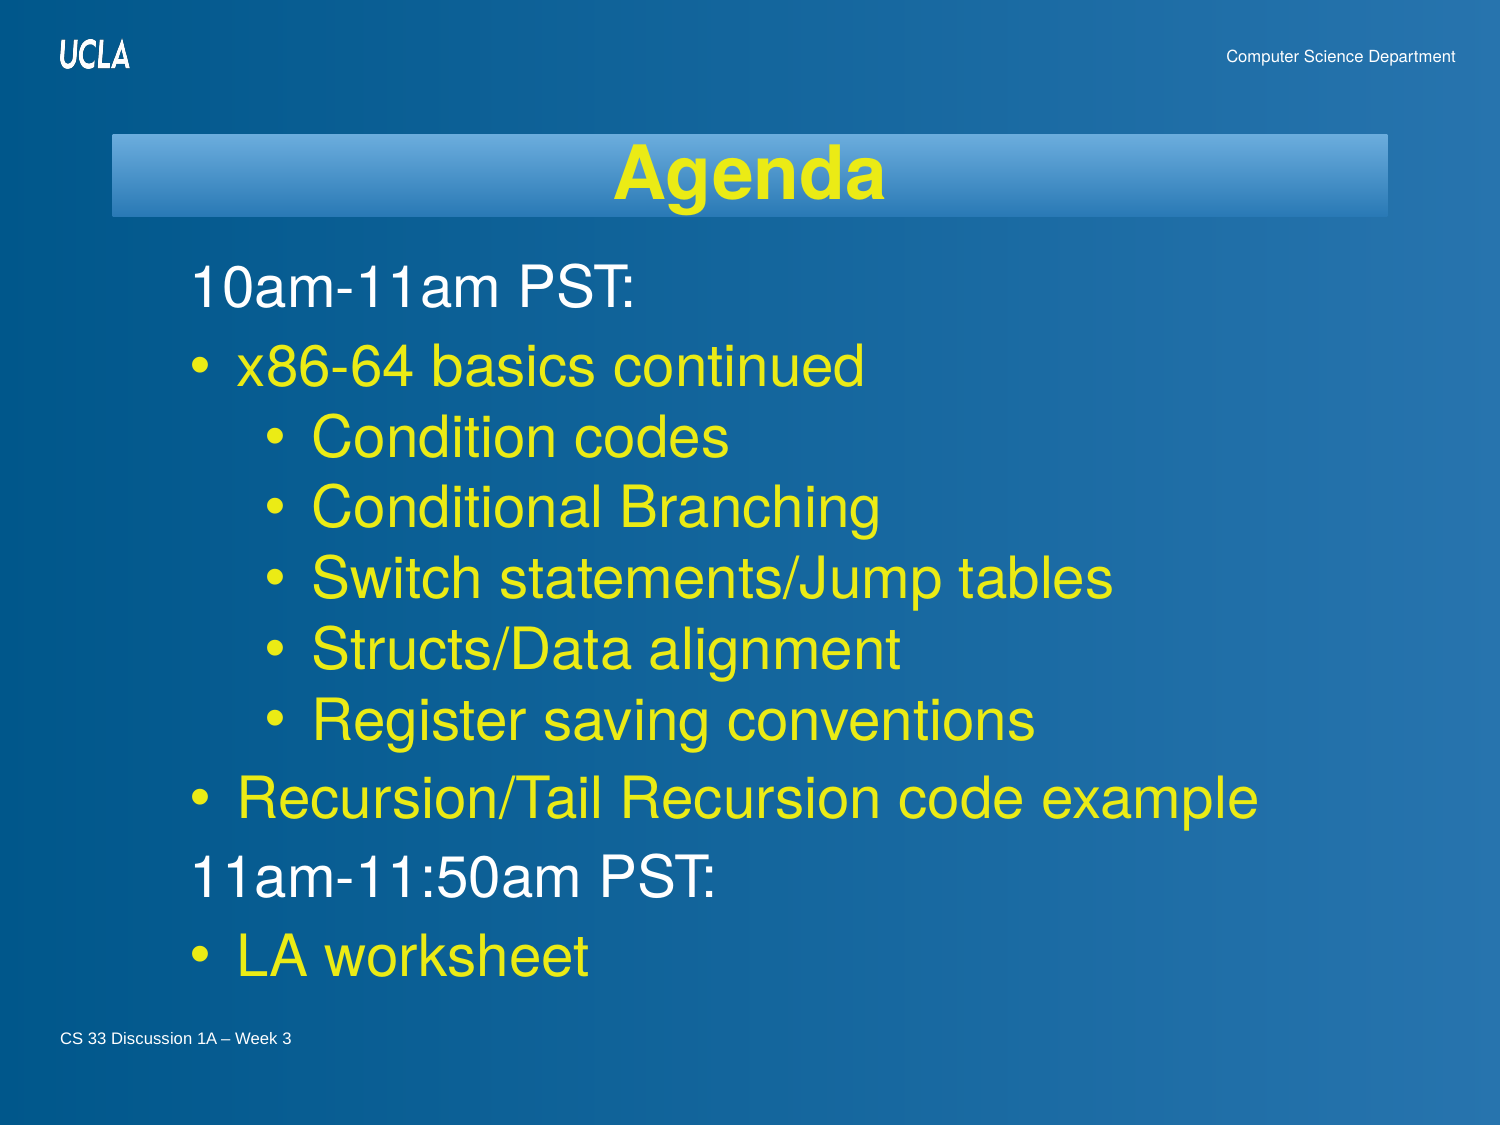

# Agenda
10am-11am PST:
x86-64 basics continued
Condition codes
Conditional Branching
Switch statements/Jump tables
Structs/Data alignment
Register saving conventions
Recursion/Tail Recursion code example
11am-11:50am PST:
LA worksheet